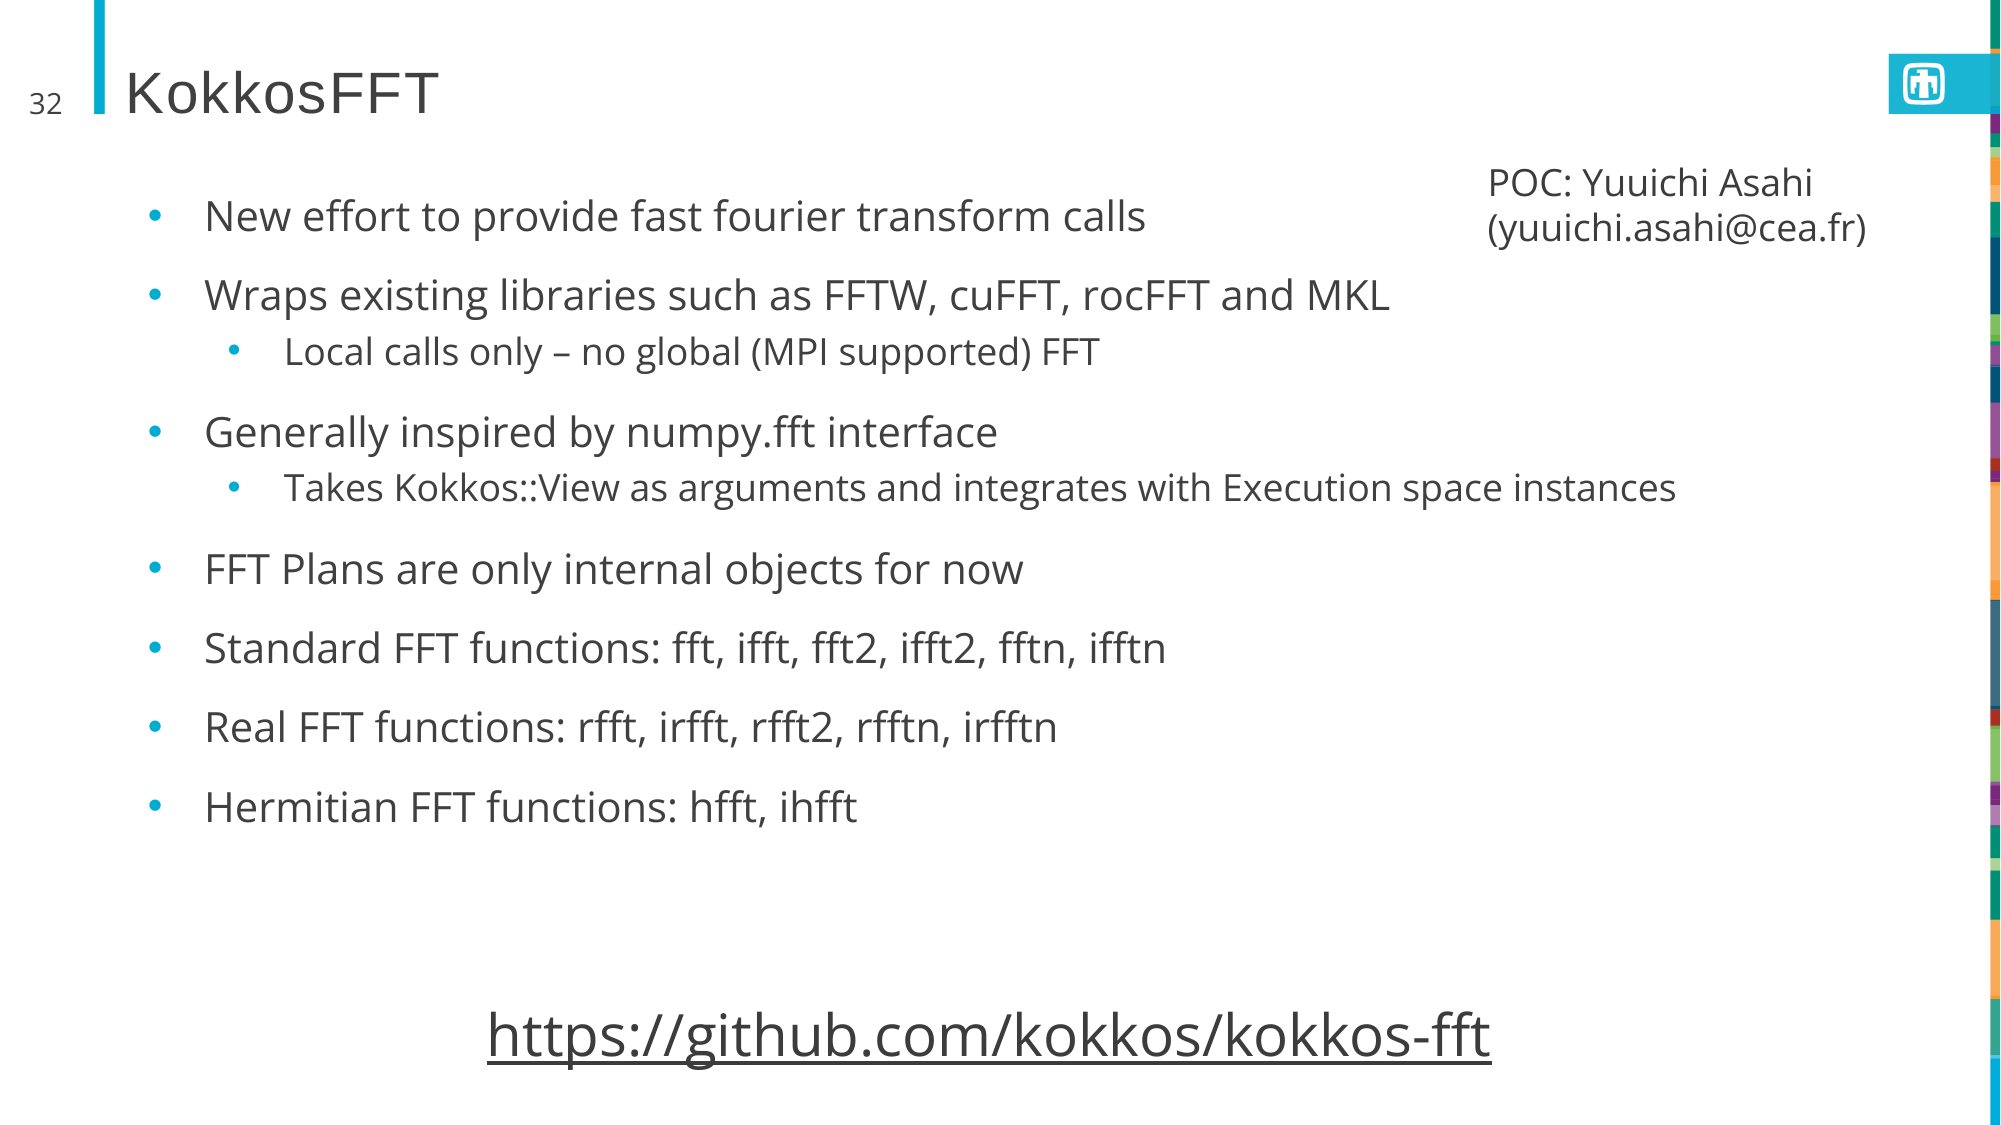

32
# KokkosFFT
POC: Yuuichi Asahi (yuuichi.asahi@cea.fr)
New effort to provide fast fourier transform calls
Wraps existing libraries such as FFTW, cuFFT, rocFFT and MKL
Local calls only – no global (MPI supported) FFT
Generally inspired by numpy.fft interface
Takes Kokkos::View as arguments and integrates with Execution space instances
FFT Plans are only internal objects for now
Standard FFT functions: fft, ifft, fft2, ifft2, fftn, ifftn
Real FFT functions: rfft, irfft, rfft2, rfftn, irfftn
Hermitian FFT functions: hfft, ihfft
https://github.com/kokkos/kokkos-fft